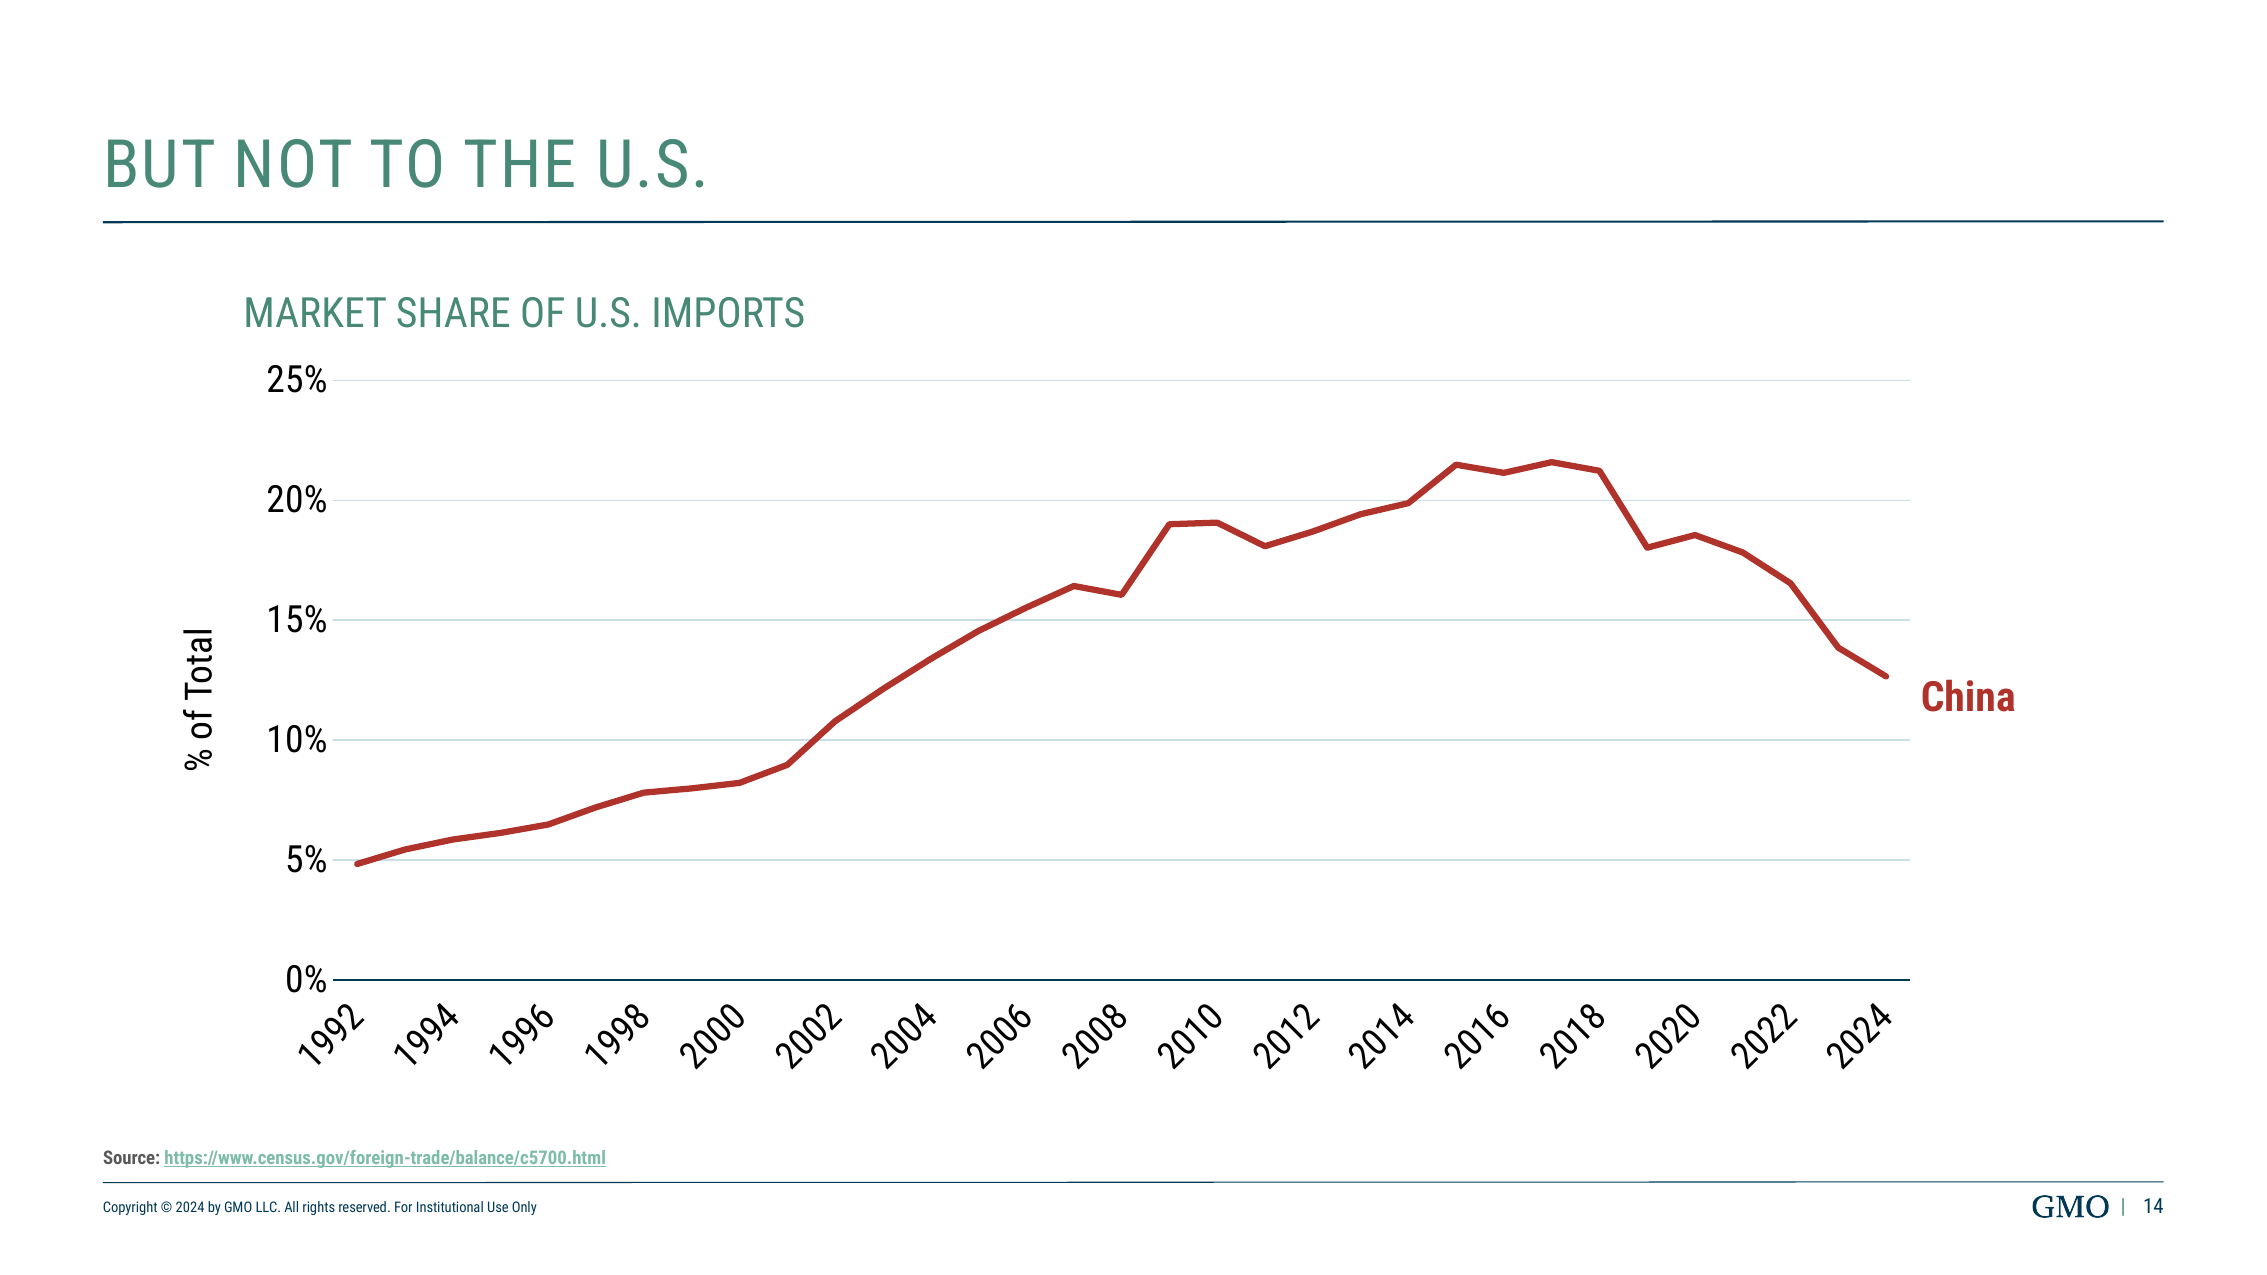

# But Not to the U.S.
MARKET SHARE OF U.S. IMPORTS

### Chart

| Category | China |
|---|---|
| 1992 | 0.04829964232638787 |
| 1993 | 0.0543174221014399 |
| 1994 | 0.05847955685152295 |
| 1995 | 0.061251602126575065 |
| 1996 | 0.0647723471941053 |
| 1997 | 0.0719299576982027 |
| 1998 | 0.0780446454420241 |
| 1999 | 0.07982311456562348 |
| 2000 | 0.0821153329868697 |
| 2001 | 0.08963934236576895 |
| 2002 | 0.10779771407118859 |
| 2003 | 0.12125809440618684 |
| 2004 | 0.13382433997549165 |
| 2005 | 0.14548939726828788 |
| 2006 | 0.15522320454556487 |
| 2007 | 0.16425605961383002 |
| 2008 | 0.16056571811587625 |
| 2009 | 0.19002893867949028 |
| 2010 | 0.19068950444338087 |
| 2011 | 0.18087842076012453 |
| 2012 | 0.186981164825374 |
| 2013 | 0.19419426624627048 |
| 2014 | 0.1988132864770309 |
| 2015 | 0.21486980441212217 |
| 2016 | 0.21146111373683282 |
| 2017 | 0.21592022998867644 |
| 2018 | 0.21233569074890937 |
| 2019 | 0.1802427076378521 |
| 2020 | 0.18552530653484595 |
| 2021 | 0.17826388778228236 |
| 2022 | 0.16539773302302954 |
| 2023 | 0.13852675760098088 |
| 2024 | 0.1265598275876326 |
China
% of Total
Source: https://www.census.gov/foreign-trade/balance/c5700.html